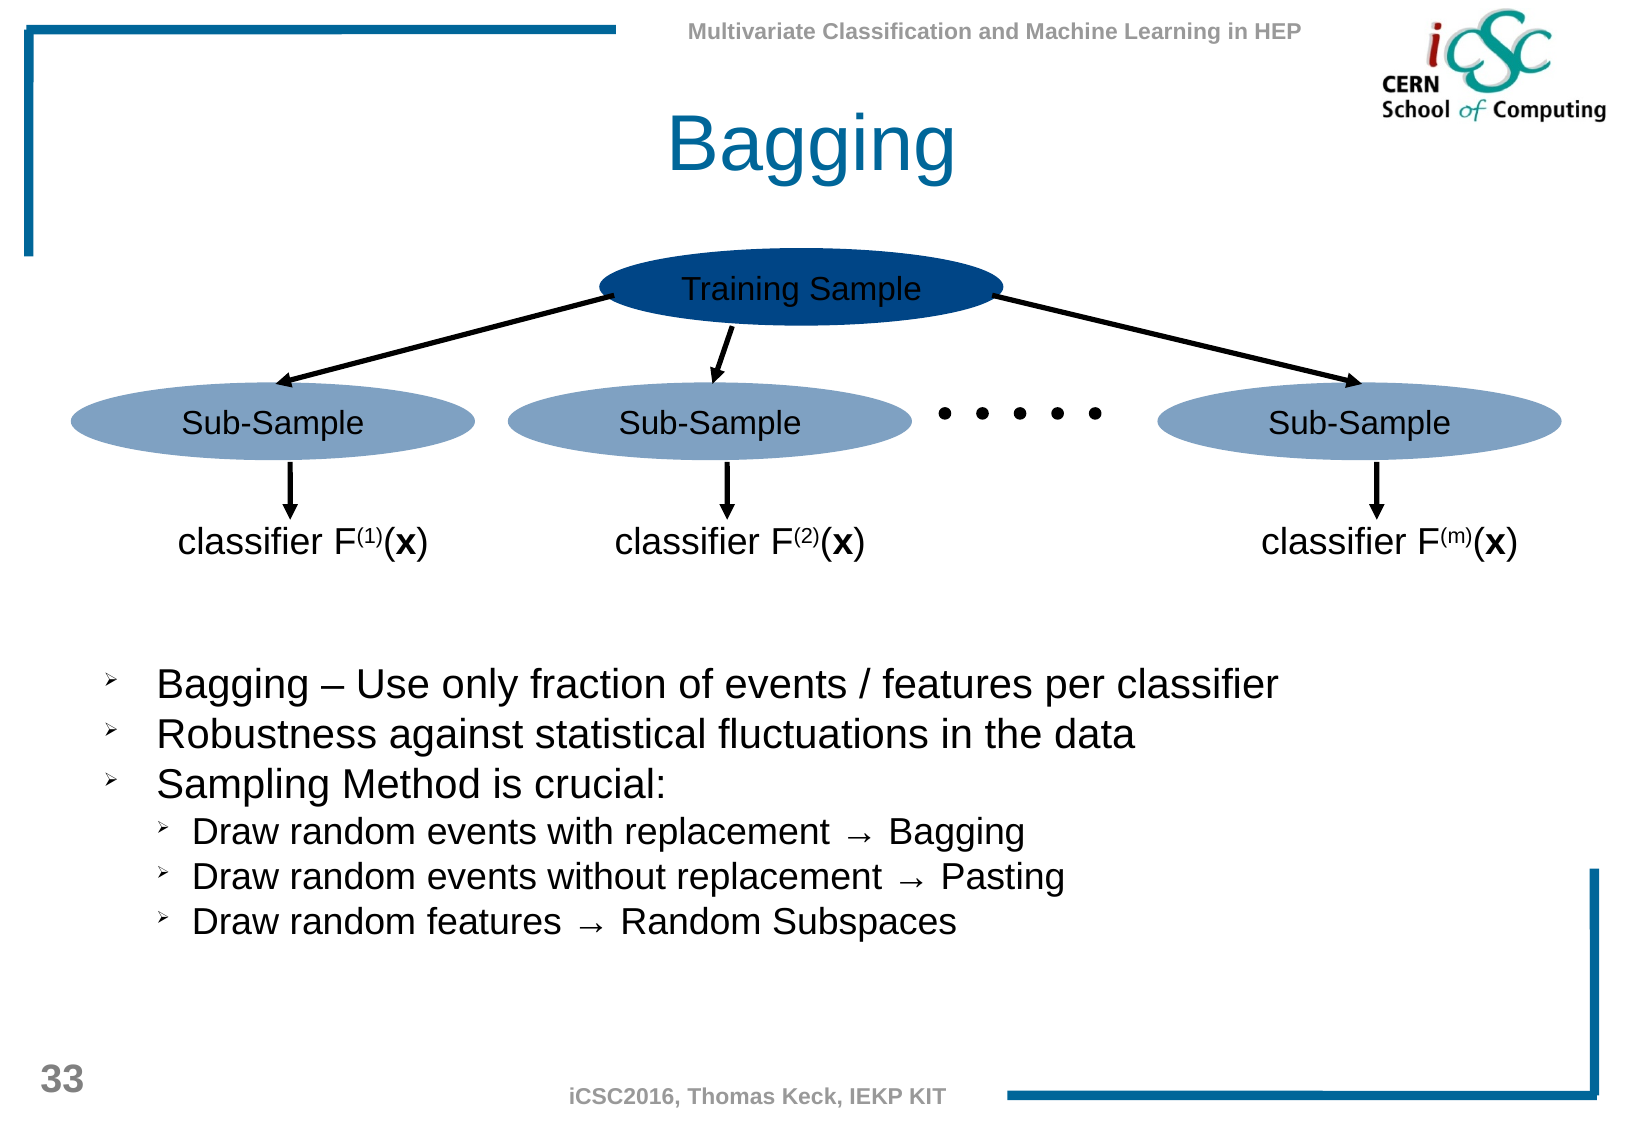

Bagging
Training Sample

Sub-Sample
Sub-Sample
Sub-Sample

classifier F(1)(x)
classifier F(2)(x)
classifier F(m)(x)
Bagging – Use only fraction of events / features per classifier
Robustness against statistical fluctuations in the data
Sampling Method is crucial:
Draw random events with replacement → Bagging
Draw random events without replacement → Pasting
Draw random features → Random Subspaces